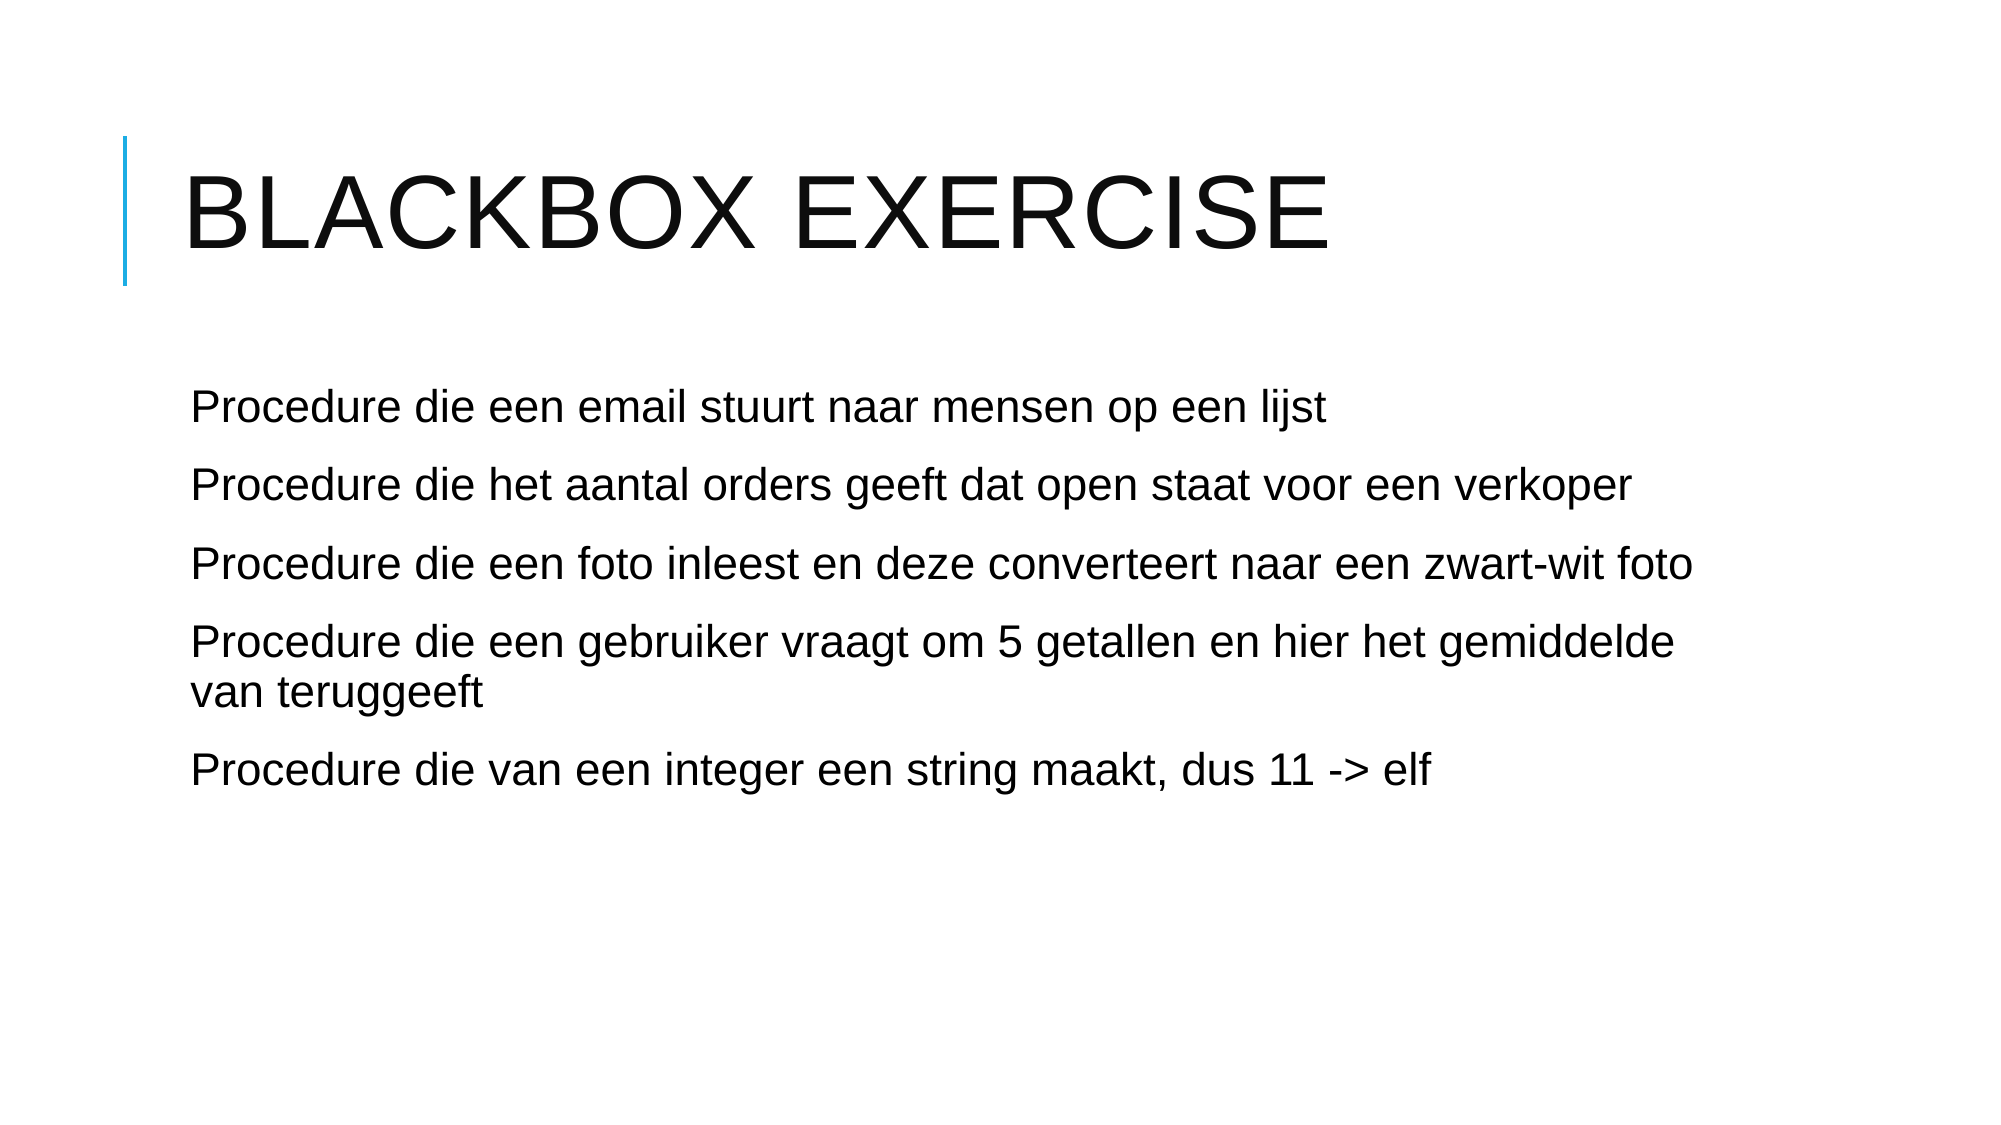

# Blackbox exercise
Procedure die een email stuurt naar mensen op een lijst
Procedure die het aantal orders geeft dat open staat voor een verkoper
Procedure die een foto inleest en deze converteert naar een zwart-wit foto
Procedure die een gebruiker vraagt om 5 getallen en hier het gemiddelde van teruggeeft
Procedure die van een integer een string maakt, dus 11 -> elf